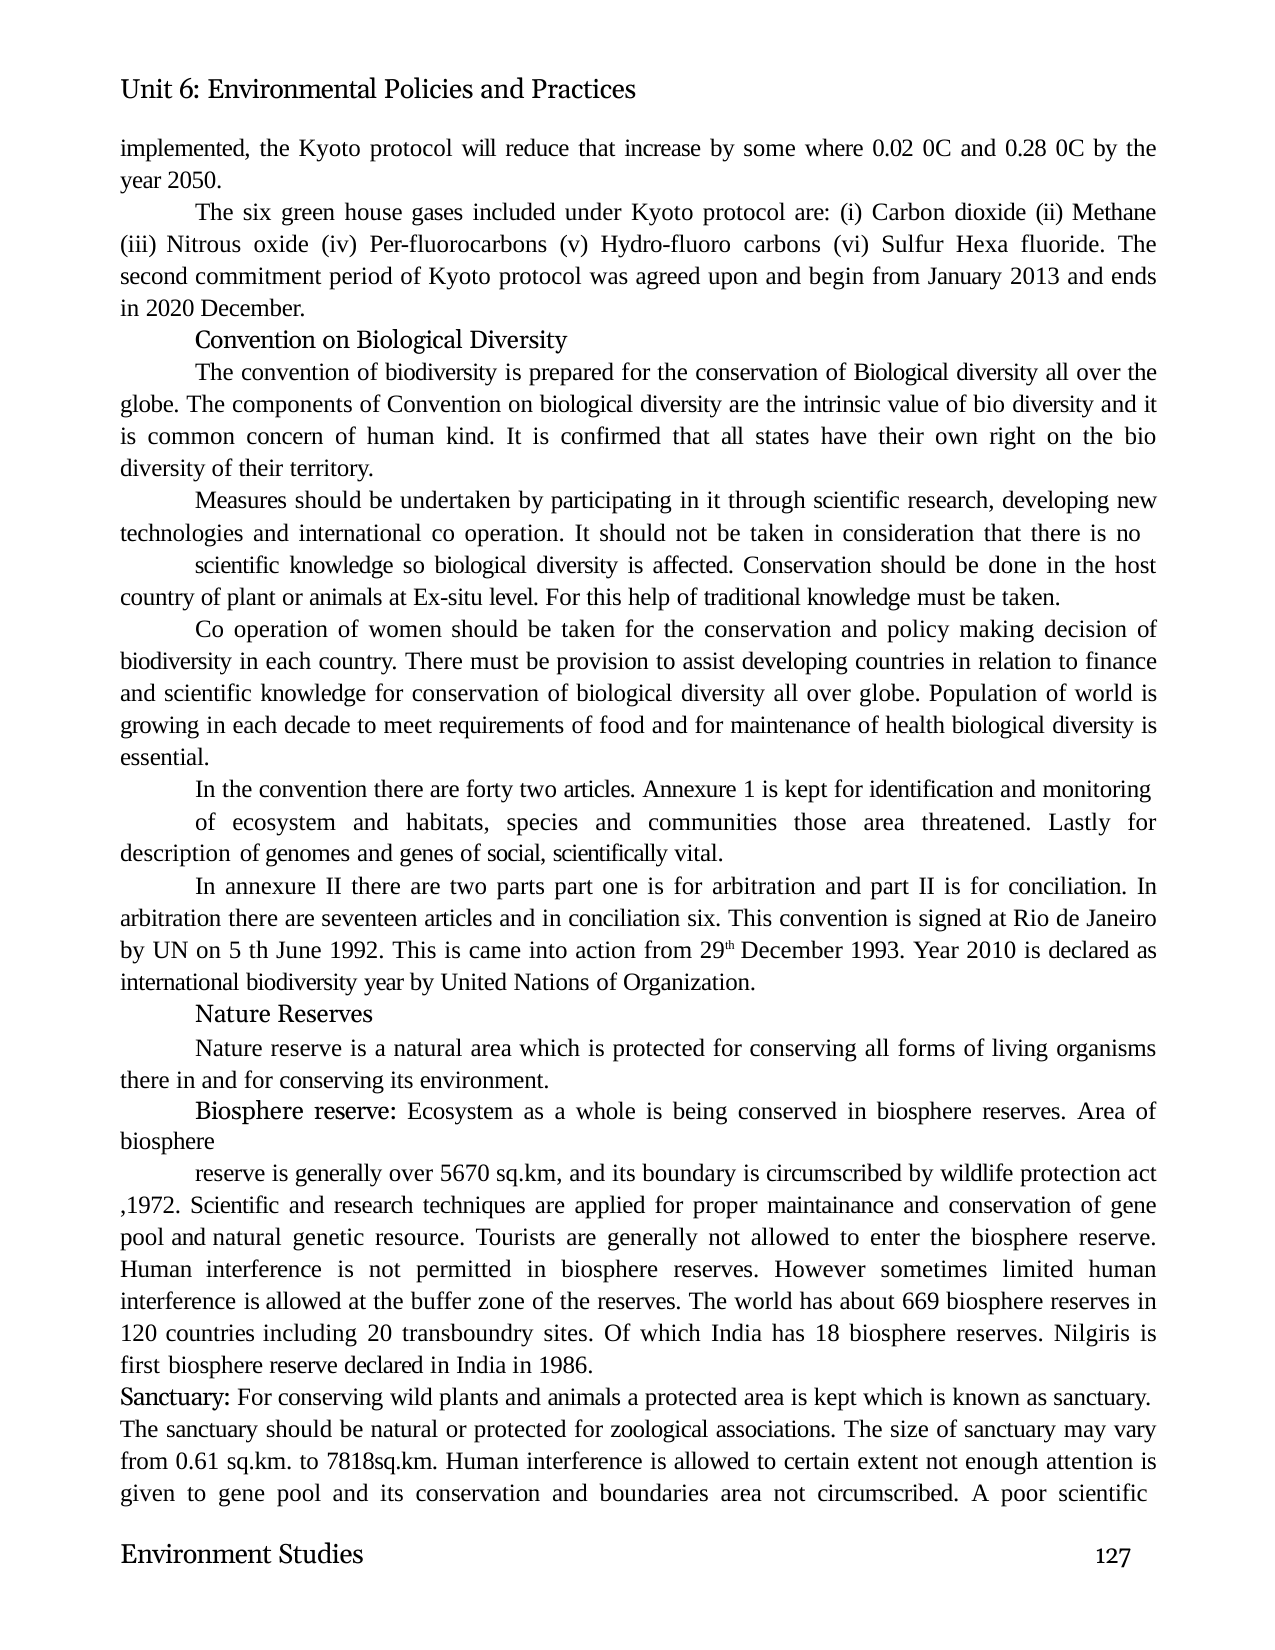

Unit 6: Environmental Policies and Practices
implemented, the Kyoto protocol will reduce that increase by some where 0.02 0C and 0.28 0C by the year 2050.
The six green house gases included under Kyoto protocol are: (i) Carbon dioxide (ii) Methane (iii) Nitrous oxide (iv) Per-fluorocarbons (v) Hydro-fluoro carbons (vi) Sulfur Hexa fluoride. The second commitment period of Kyoto protocol was agreed upon and begin from January 2013 and ends in 2020 December.
Convention on Biological Diversity
The convention of biodiversity is prepared for the conservation of Biological diversity all over the globe. The components of Convention on biological diversity are the intrinsic value of bio diversity and it is common concern of human kind. It is confirmed that all states have their own right on the bio diversity of their territory.
Measures should be undertaken by participating in it through scientific research, developing new technologies and international co operation. It should not be taken in consideration that there is no
scientific knowledge so biological diversity is affected. Conservation should be done in the host country of plant or animals at Ex-situ level. For this help of traditional knowledge must be taken.
Co operation of women should be taken for the conservation and policy making decision of biodiversity in each country. There must be provision to assist developing countries in relation to finance and scientific knowledge for conservation of biological diversity all over globe. Population of world is growing in each decade to meet requirements of food and for maintenance of health biological diversity is essential.
In the convention there are forty two articles. Annexure 1 is kept for identification and monitoring
of ecosystem and habitats, species and communities those area threatened. Lastly for description of genomes and genes of social, scientifically vital.
In annexure II there are two parts part one is for arbitration and part II is for conciliation. In arbitration there are seventeen articles and in conciliation six. This convention is signed at Rio de Janeiro by UN on 5 th June 1992. This is came into action from 29th December 1993. Year 2010 is declared as international biodiversity year by United Nations of Organization.
Nature Reserves
Nature reserve is a natural area which is protected for conserving all forms of living organisms there in and for conserving its environment.
Biosphere reserve: Ecosystem as a whole is being conserved in biosphere reserves. Area of biosphere
reserve is generally over 5670 sq.km, and its boundary is circumscribed by wildlife protection act ,1972. Scientific and research techniques are applied for proper maintainance and conservation of gene pool and natural genetic resource. Tourists are generally not allowed to enter the biosphere reserve. Human interference is not permitted in biosphere reserves. However sometimes limited human interference is allowed at the buffer zone of the reserves. The world has about 669 biosphere reserves in 120 countries including 20 transboundry sites. Of which India has 18 biosphere reserves. Nilgiris is first biosphere reserve declared in India in 1986.
Sanctuary: For conserving wild plants and animals a protected area is kept which is known as sanctuary.
The sanctuary should be natural or protected for zoological associations. The size of sanctuary may vary from 0.61 sq.km. to 7818sq.km. Human interference is allowed to certain extent not enough attention is given to gene pool and its conservation and boundaries area not circumscribed. A poor scientific
Environment Studies
127